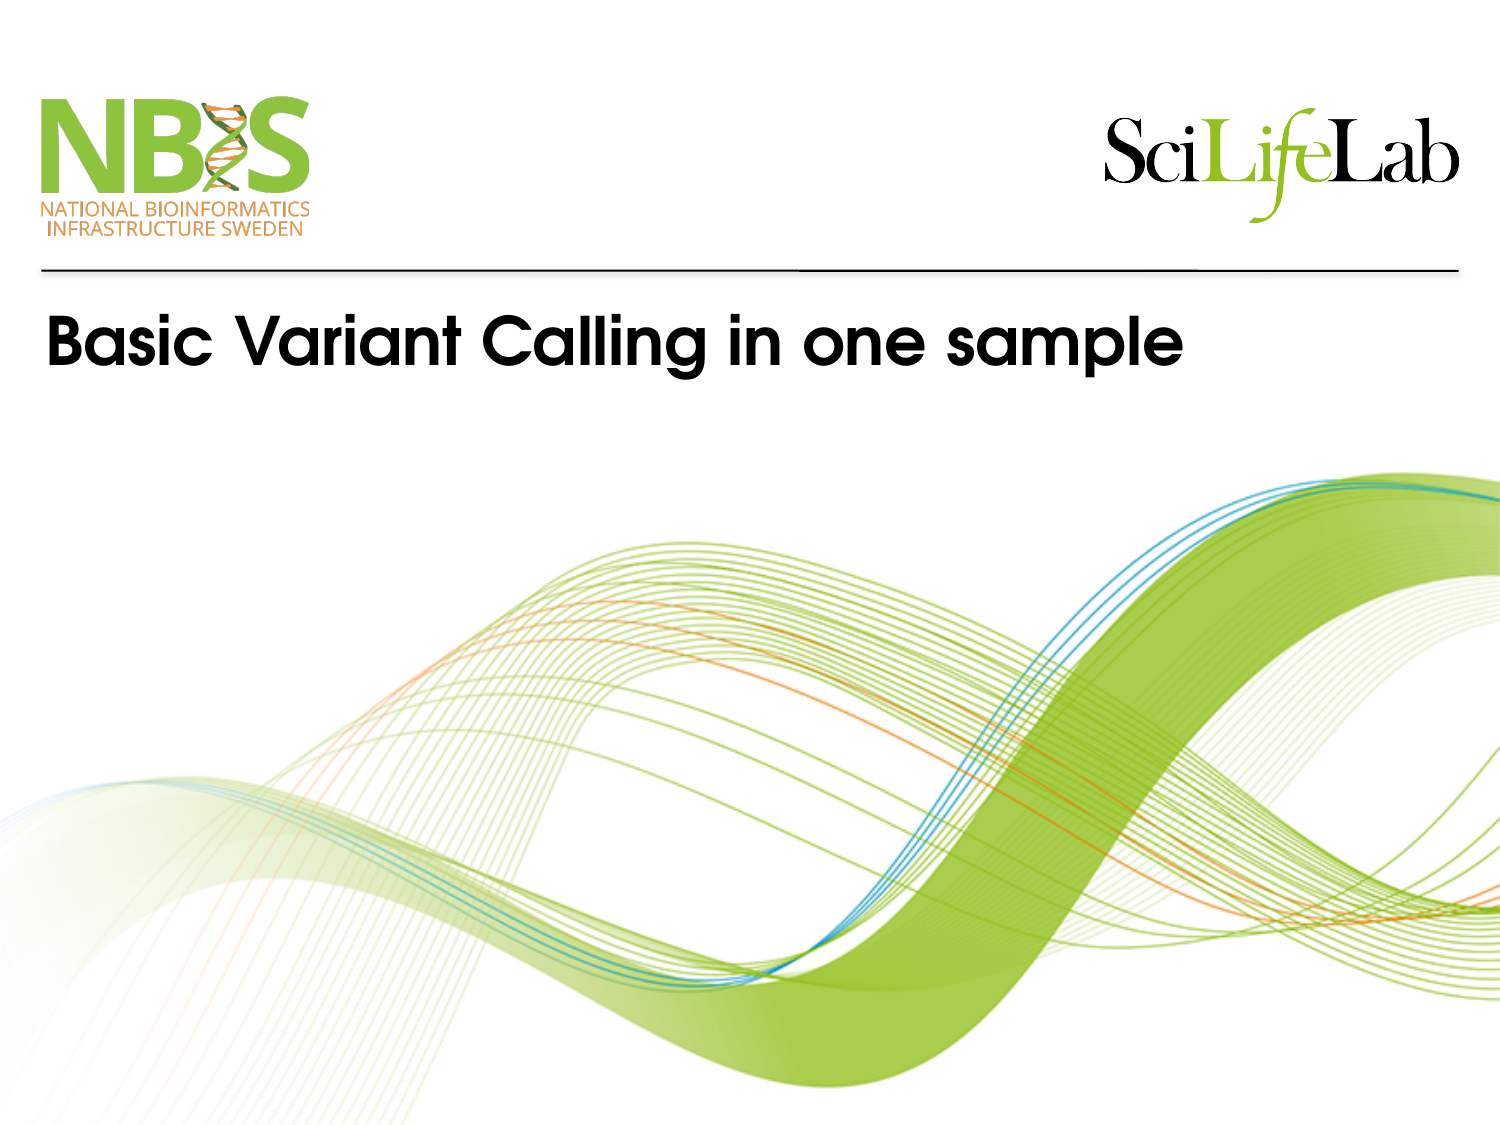

# Basic Variant Calling in one sample